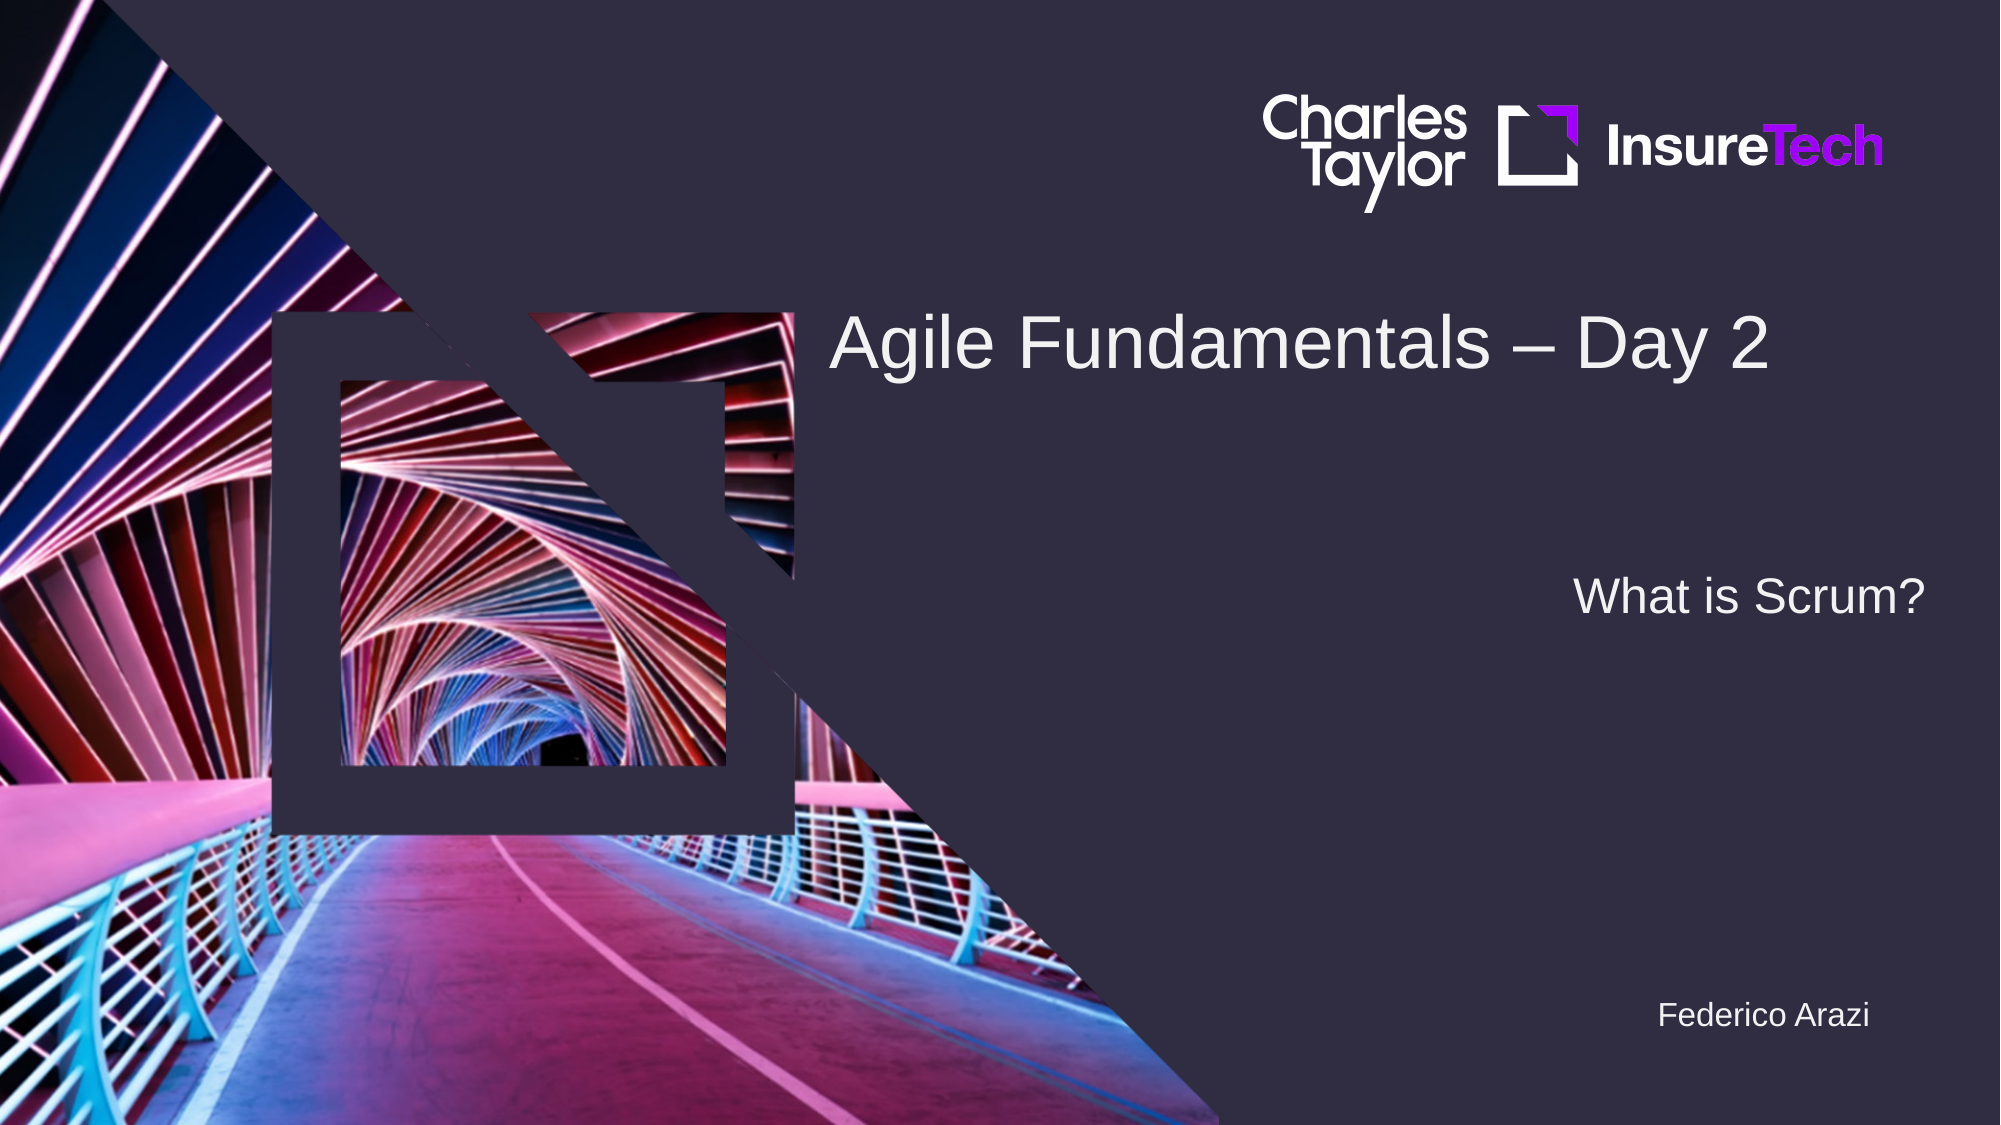

Agile Fundamentals – Day 2
What is Scrum?
Federico Arazi